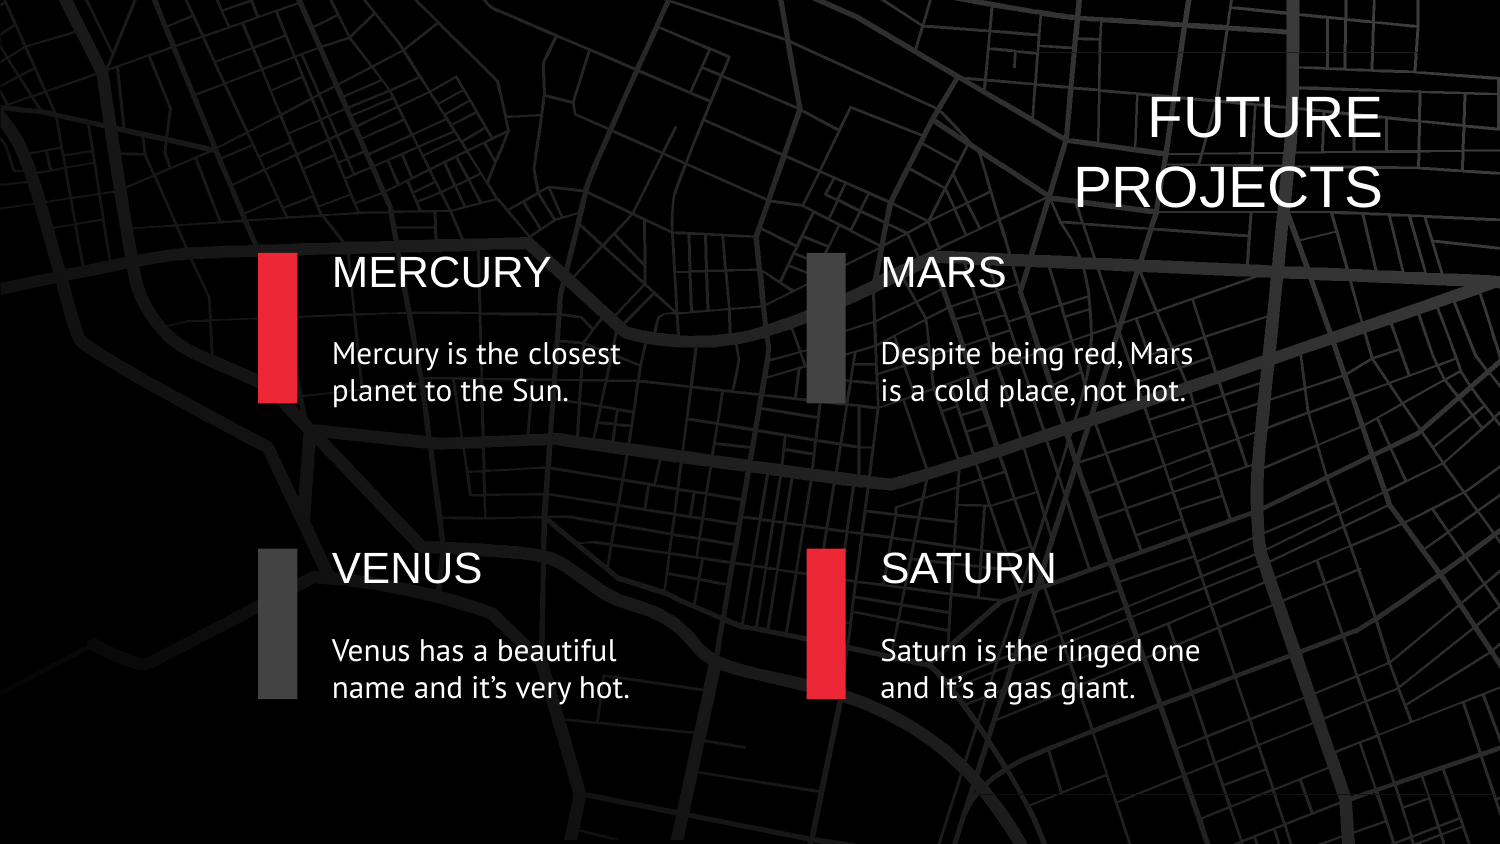

FUTURE PROJECTS
# MERCURY
MARS

Mercury is the closest planet to the Sun.
Despite being red, Mars is a cold place, not hot.
VENUS
SATURN

Venus has a beautiful name and it’s very hot.
Saturn is the ringed one and It’s a gas giant.